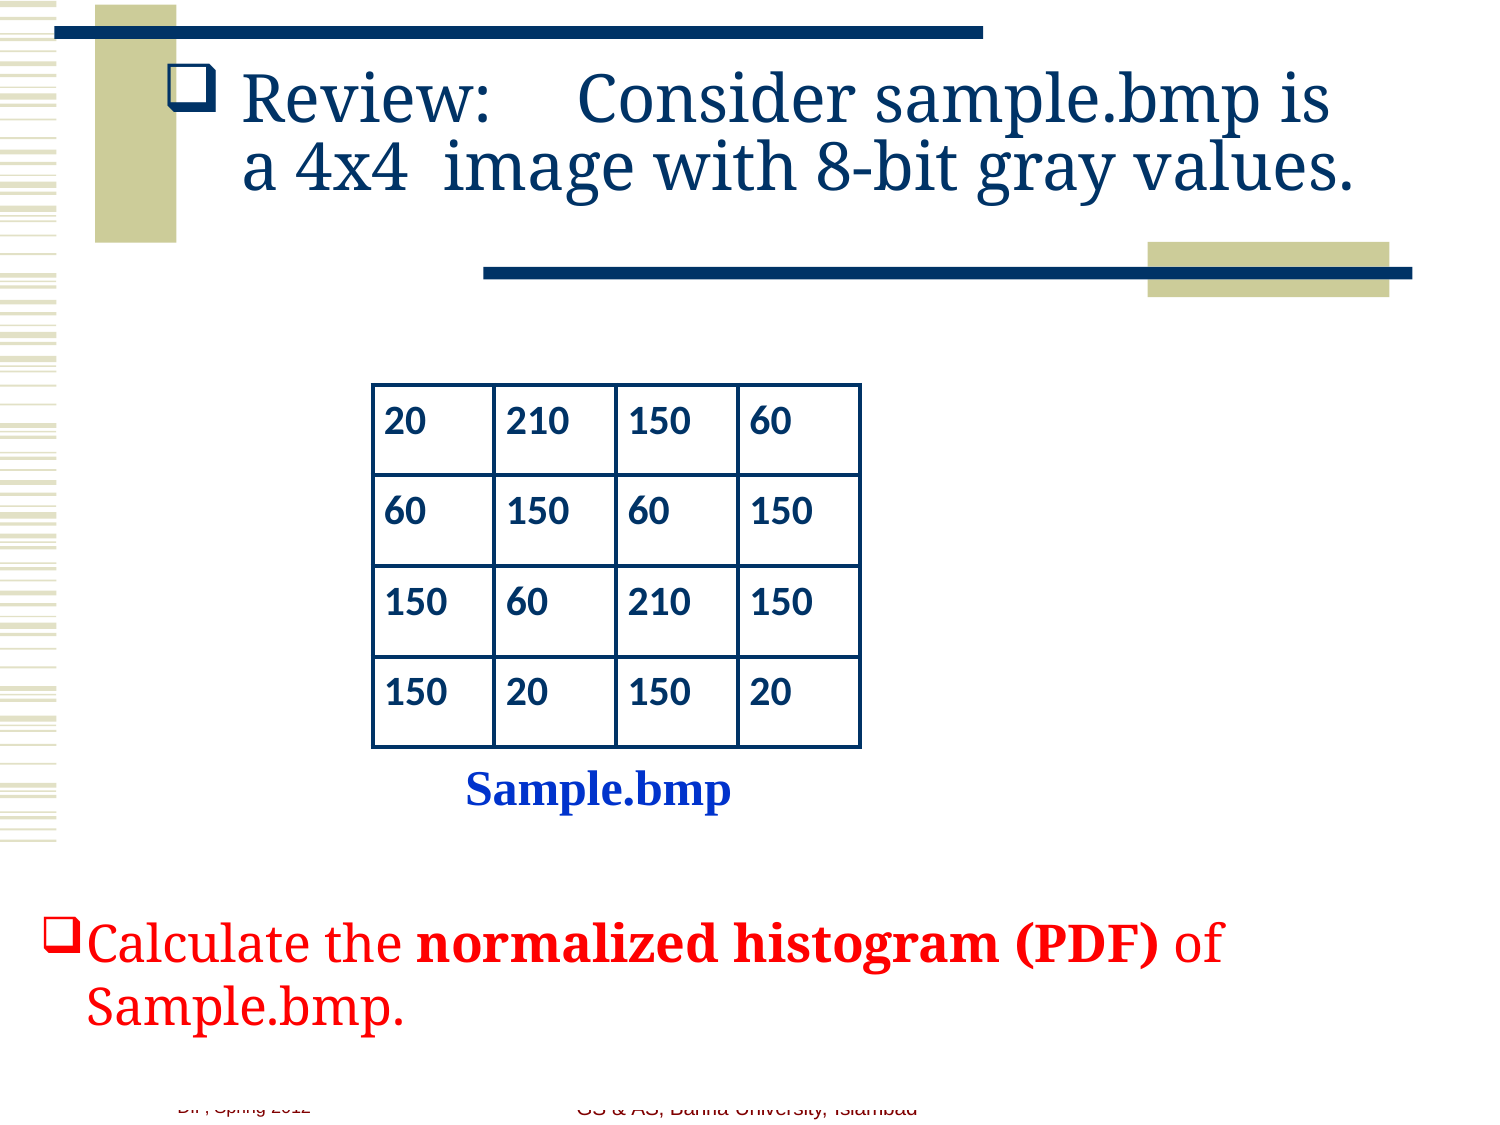

Review:	Consider sample.bmp is a 4x4  image with 8-bit gray values.

| 20 | 210 | 150 | 60 |
| --- | --- | --- | --- |
| 60 | 150 | 60 | 150 |
| 150 | 60 | 210 | 150 |
| 150 | 20 | 150 | 20 |

Sample.bmp

Calculate the normalized histogram (PDF) of Sample.bmp.
DIP, Spring 2012	GS & AS, Bahria University, Islambad